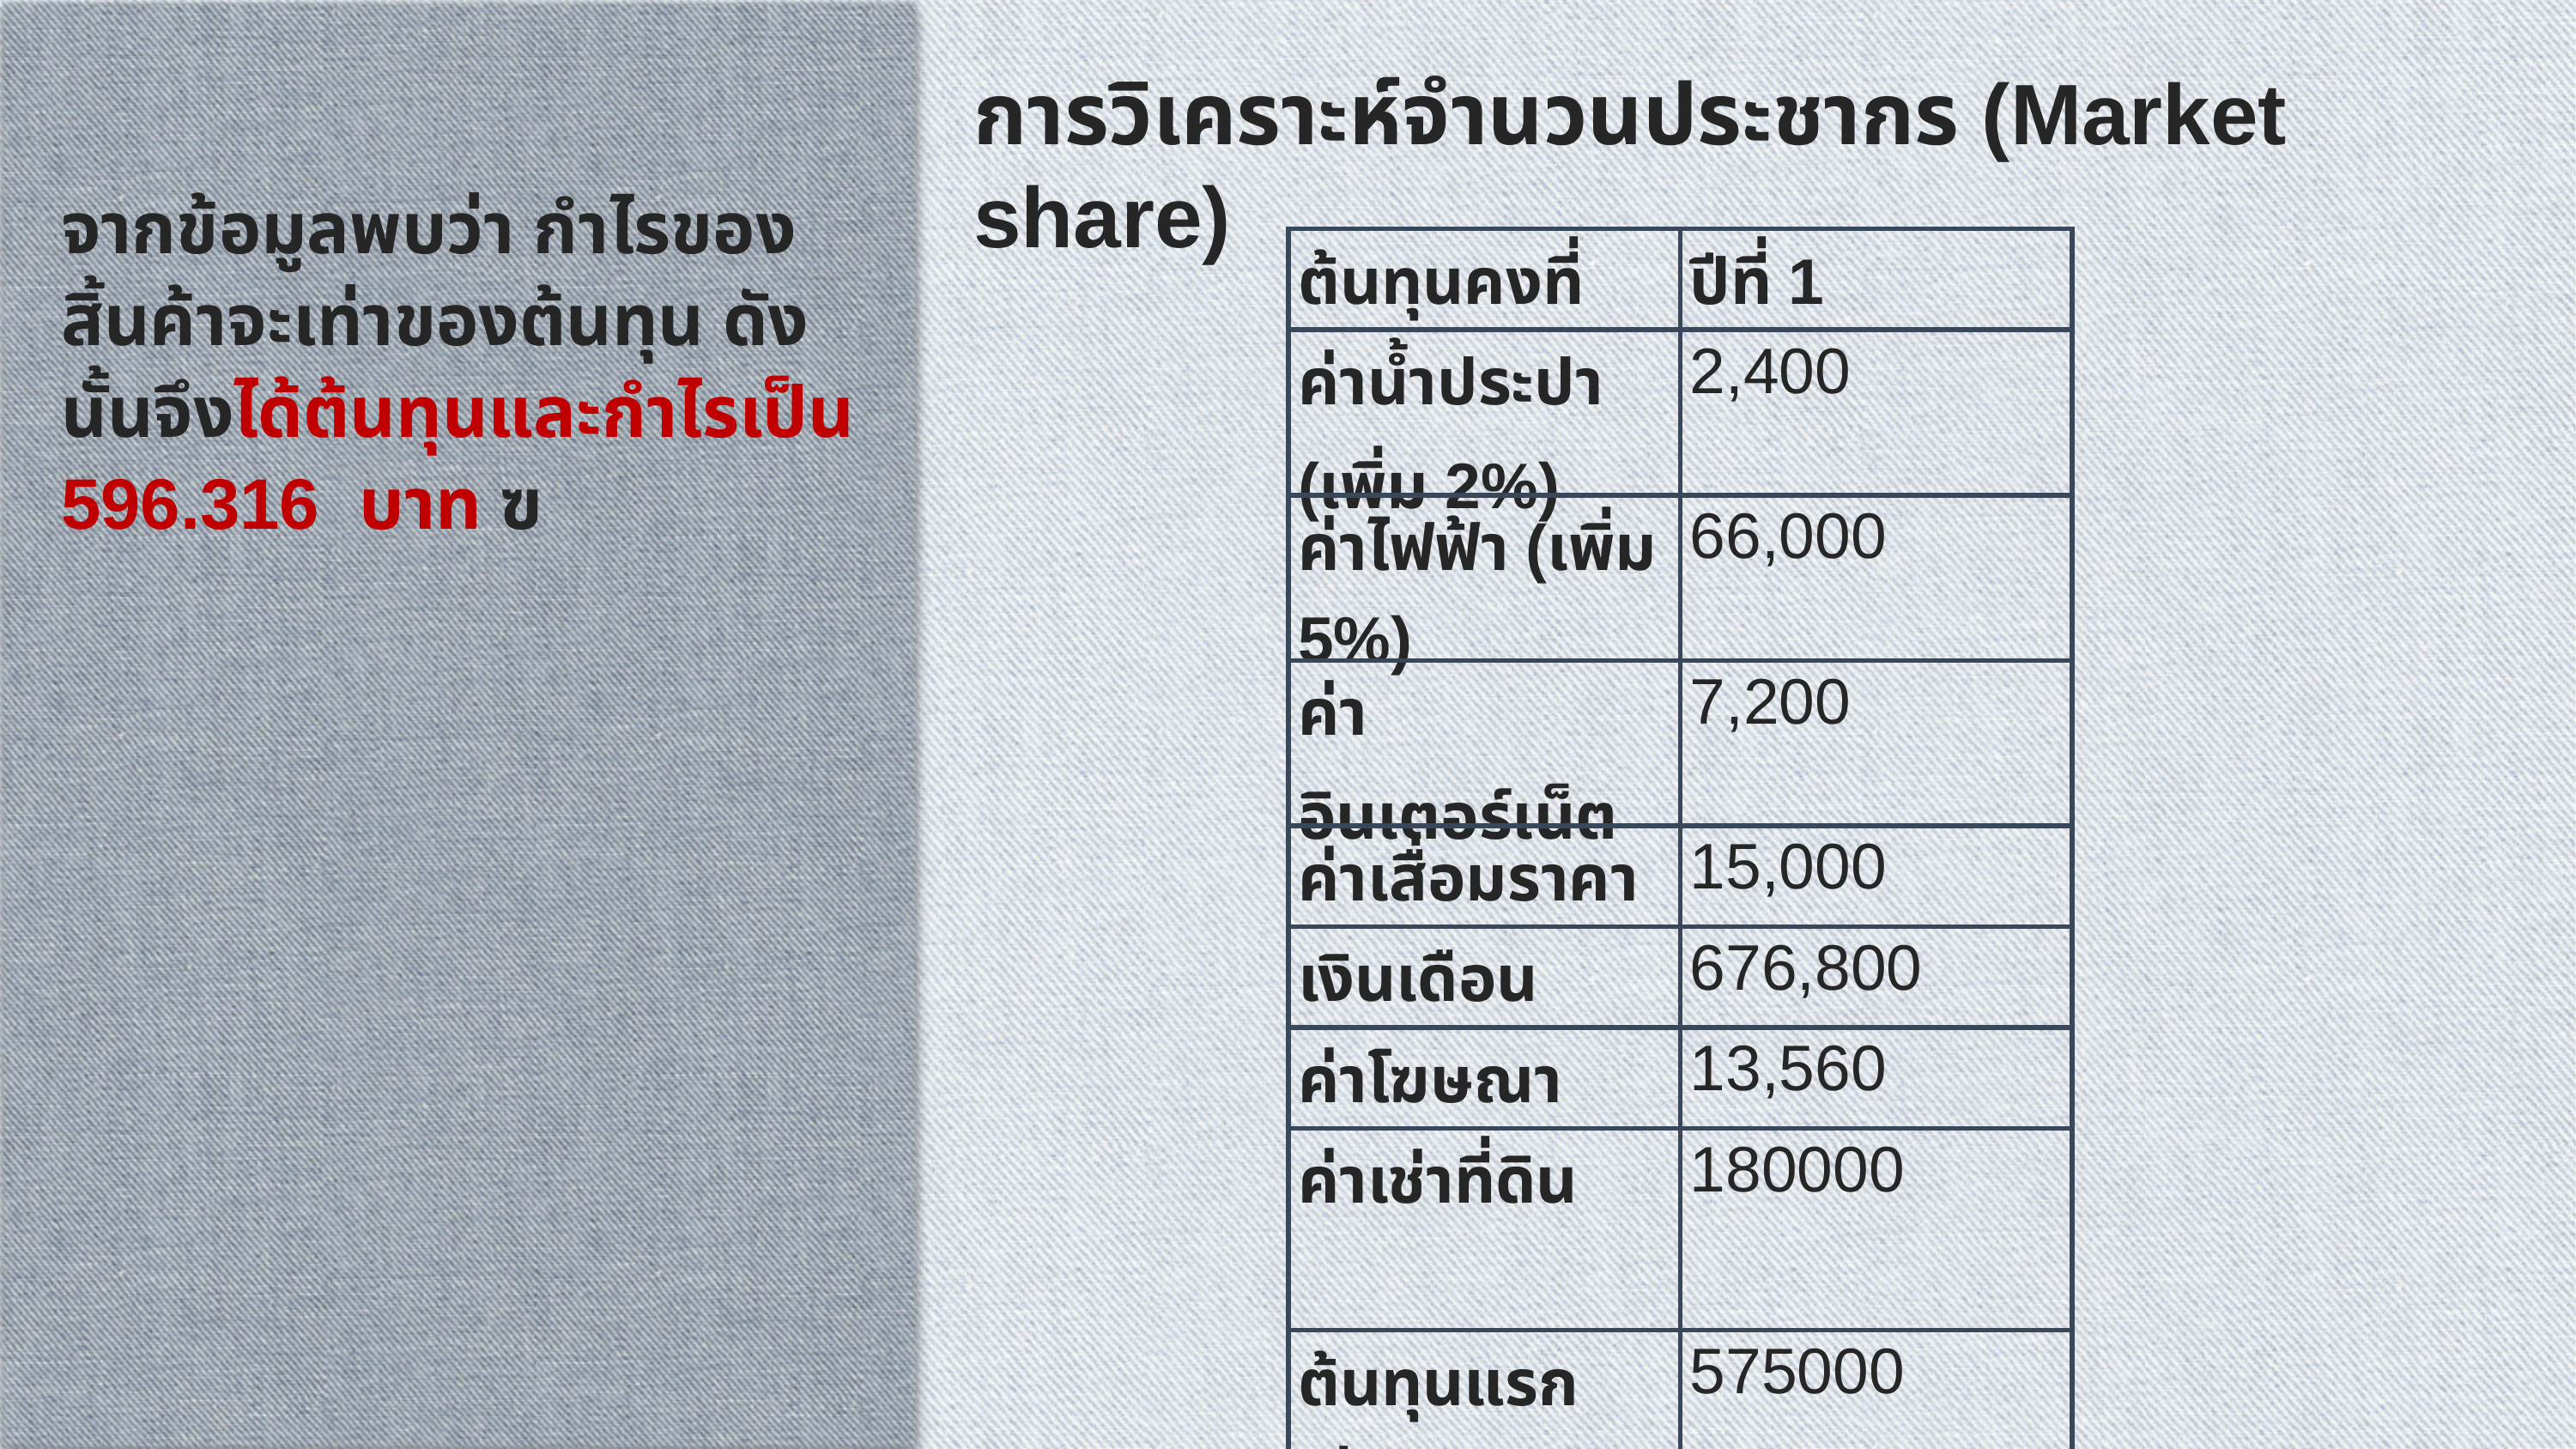

การวิเคราะห์จำนวนประชากร (Market share)
จากข้อมูลพบว่า กำไรของสิ้นค้าจะเท่าของต้นทุน ดังนั้นจึงได้ต้นทุนและกำไรเป็น 596.316  บาท ฃ
| ต้นทุนคงที่ | ปีที่ 1 |
| --- | --- |
| ค่าน้ำประปา (เพิ่ม 2%) | 2,400 |
| ค่าไฟฟ้า (เพิ่ม 5%) | 66,000 |
| ค่าอินเตอร์เน็ต | 7,200 |
| ค่าเสื่อมราคา | 15,000 |
| เงินเดือน | 676,800 |
| ค่าโฆษณา | 13,560 |
| ค่าเช่าที่ดิน | 180000 |
| ต้นทุนแรกเริ่ม | 575000 |
| รวมต้นทุนคงที่ | 1,535,960 |